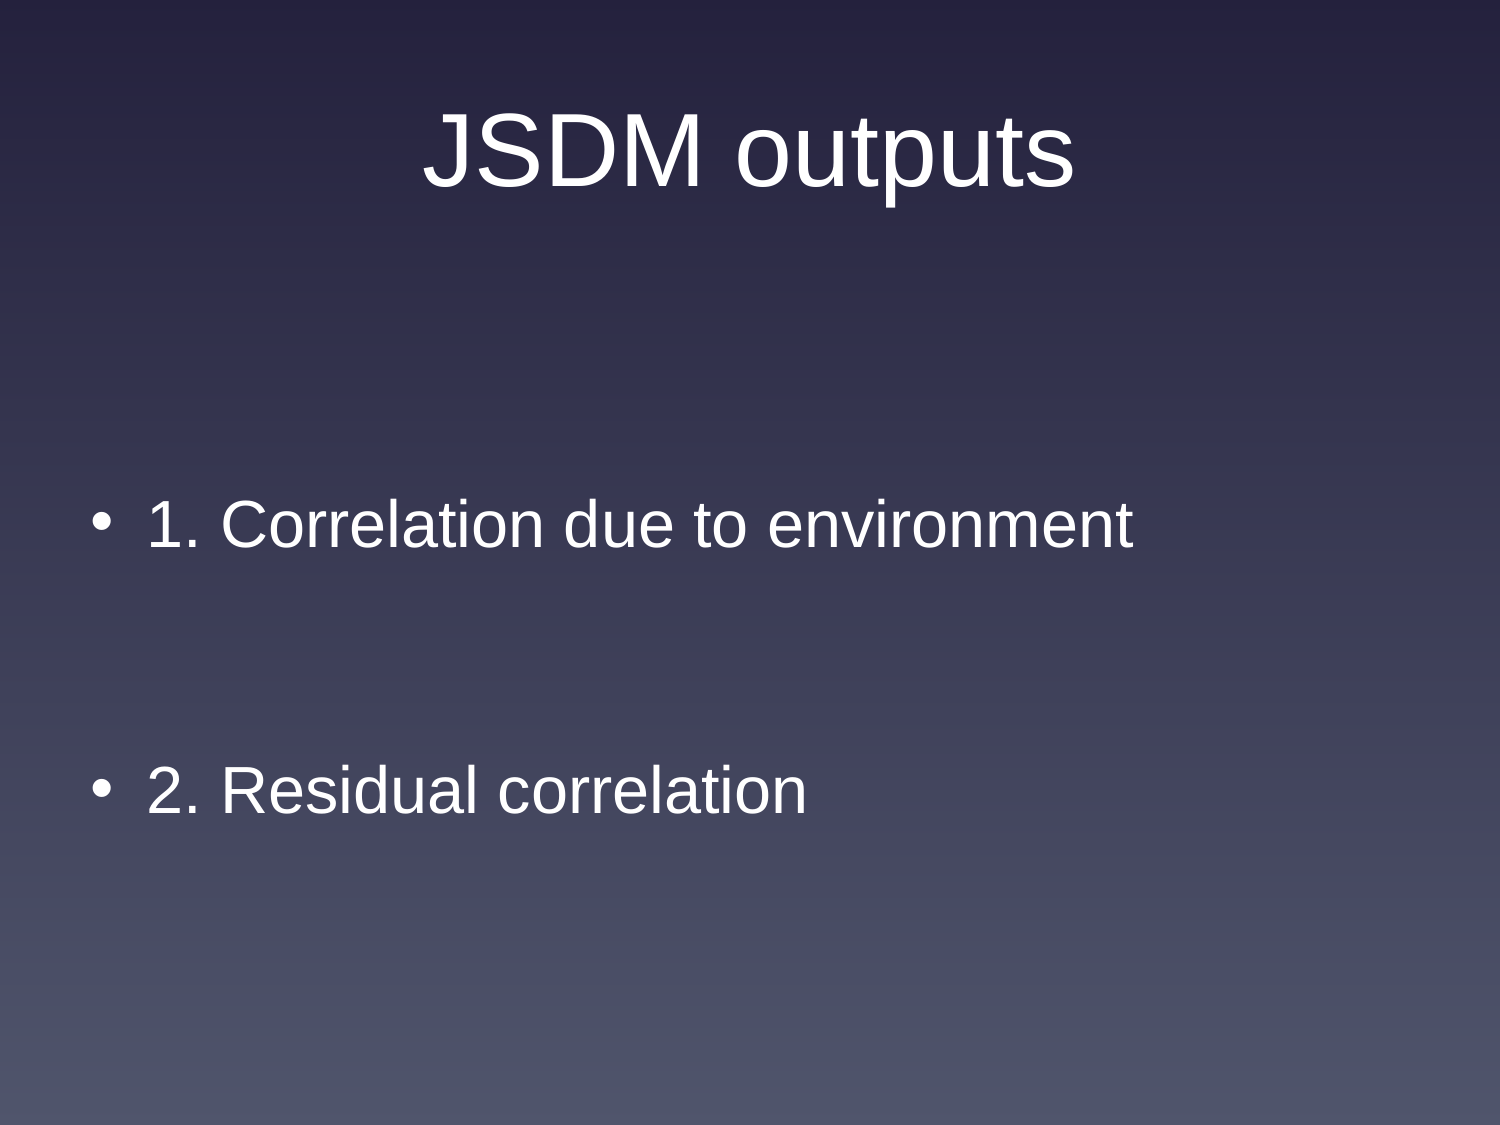

# JSDM outputs
1. Correlation due to environment

2. Residual correlation